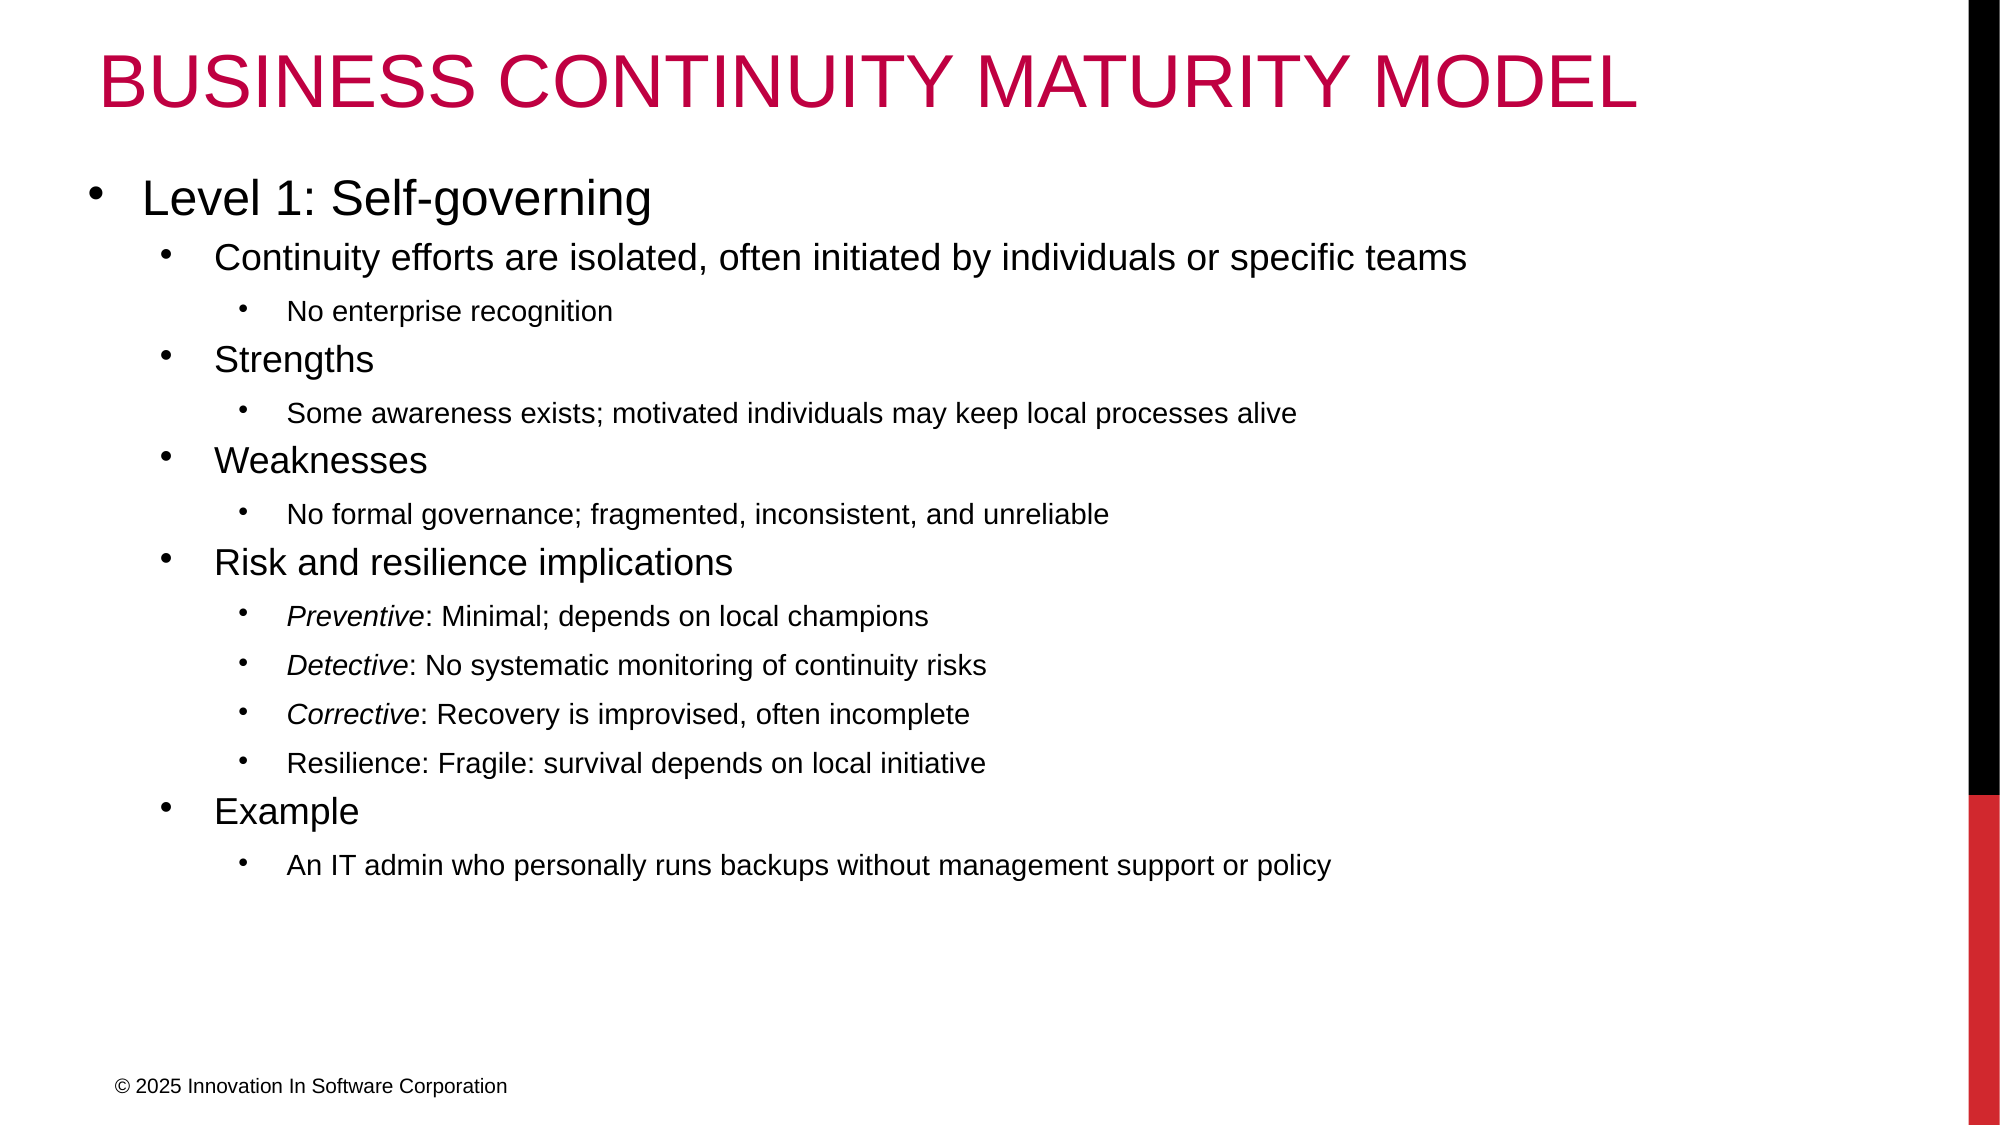

# Business Continuity Maturity Model
Level 1: Self-governing
Continuity efforts are isolated, often initiated by individuals or specific teams
No enterprise recognition
Strengths
Some awareness exists; motivated individuals may keep local processes alive
Weaknesses
No formal governance; fragmented, inconsistent, and unreliable
Risk and resilience implications
Preventive: Minimal; depends on local champions
Detective: No systematic monitoring of continuity risks
Corrective: Recovery is improvised, often incomplete
Resilience: Fragile: survival depends on local initiative
Example
An IT admin who personally runs backups without management support or policy
© 2025 Innovation In Software Corporation